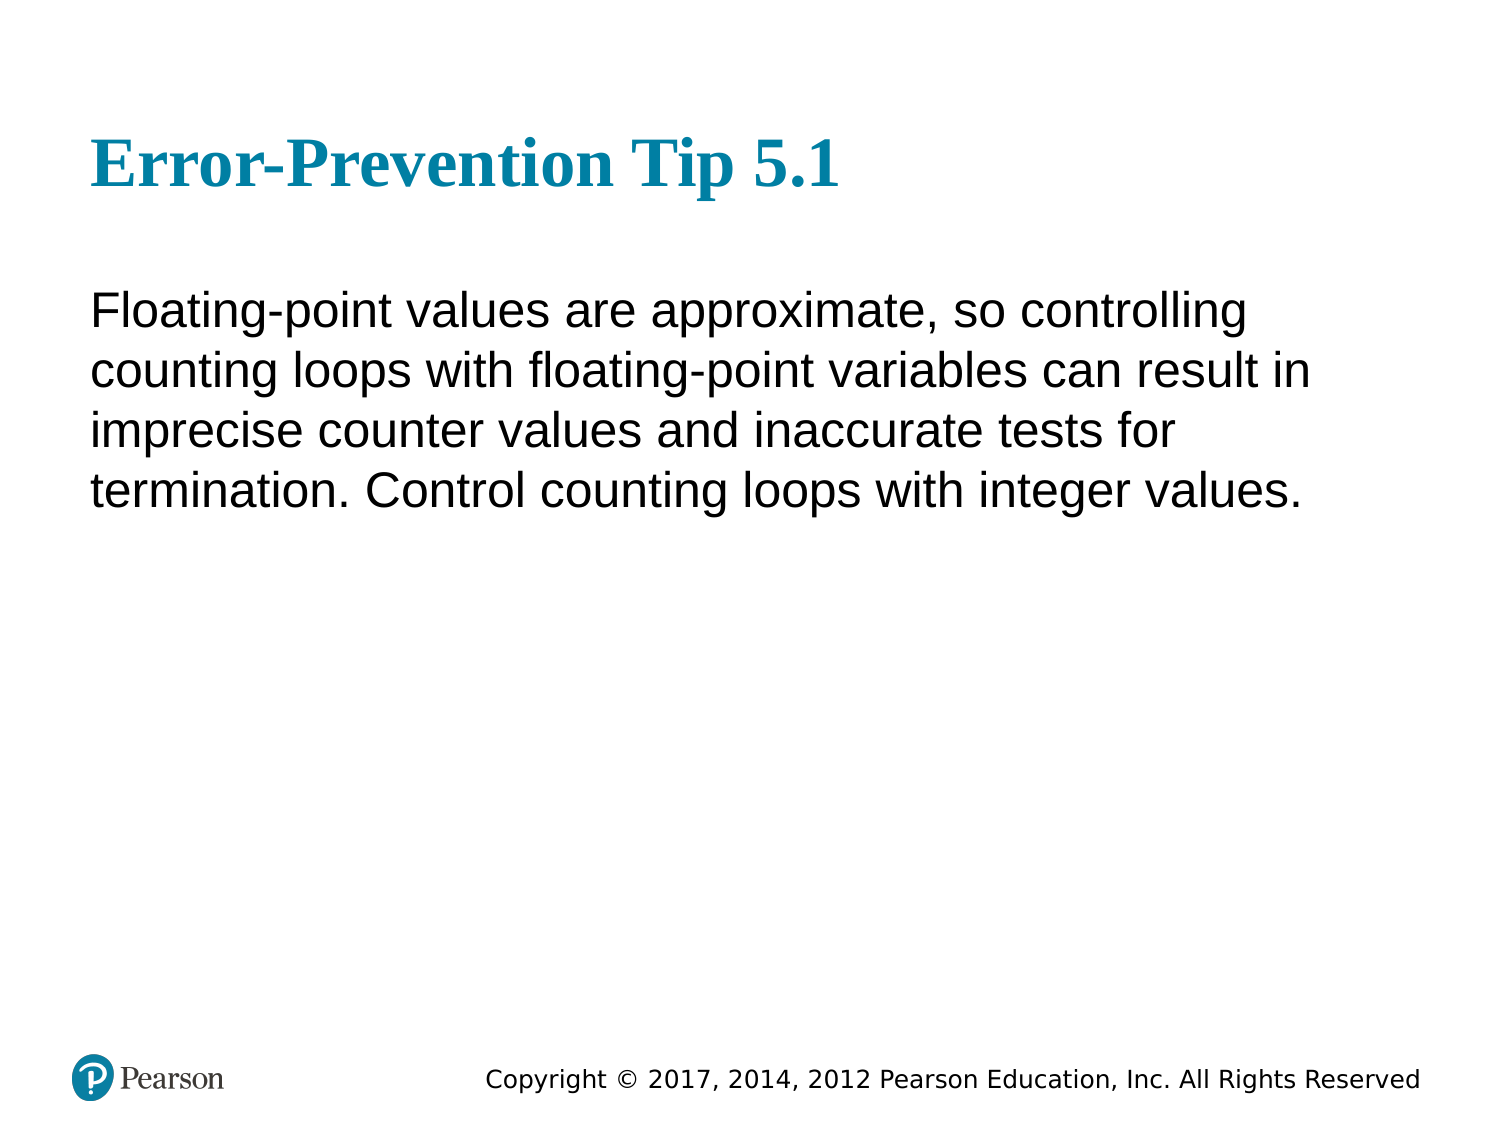

# Error-Prevention Tip 5.1
Floating-point values are approximate, so controlling counting loops with floating-point variables can result in imprecise counter values and inaccurate tests for termination. Control counting loops with integer values.